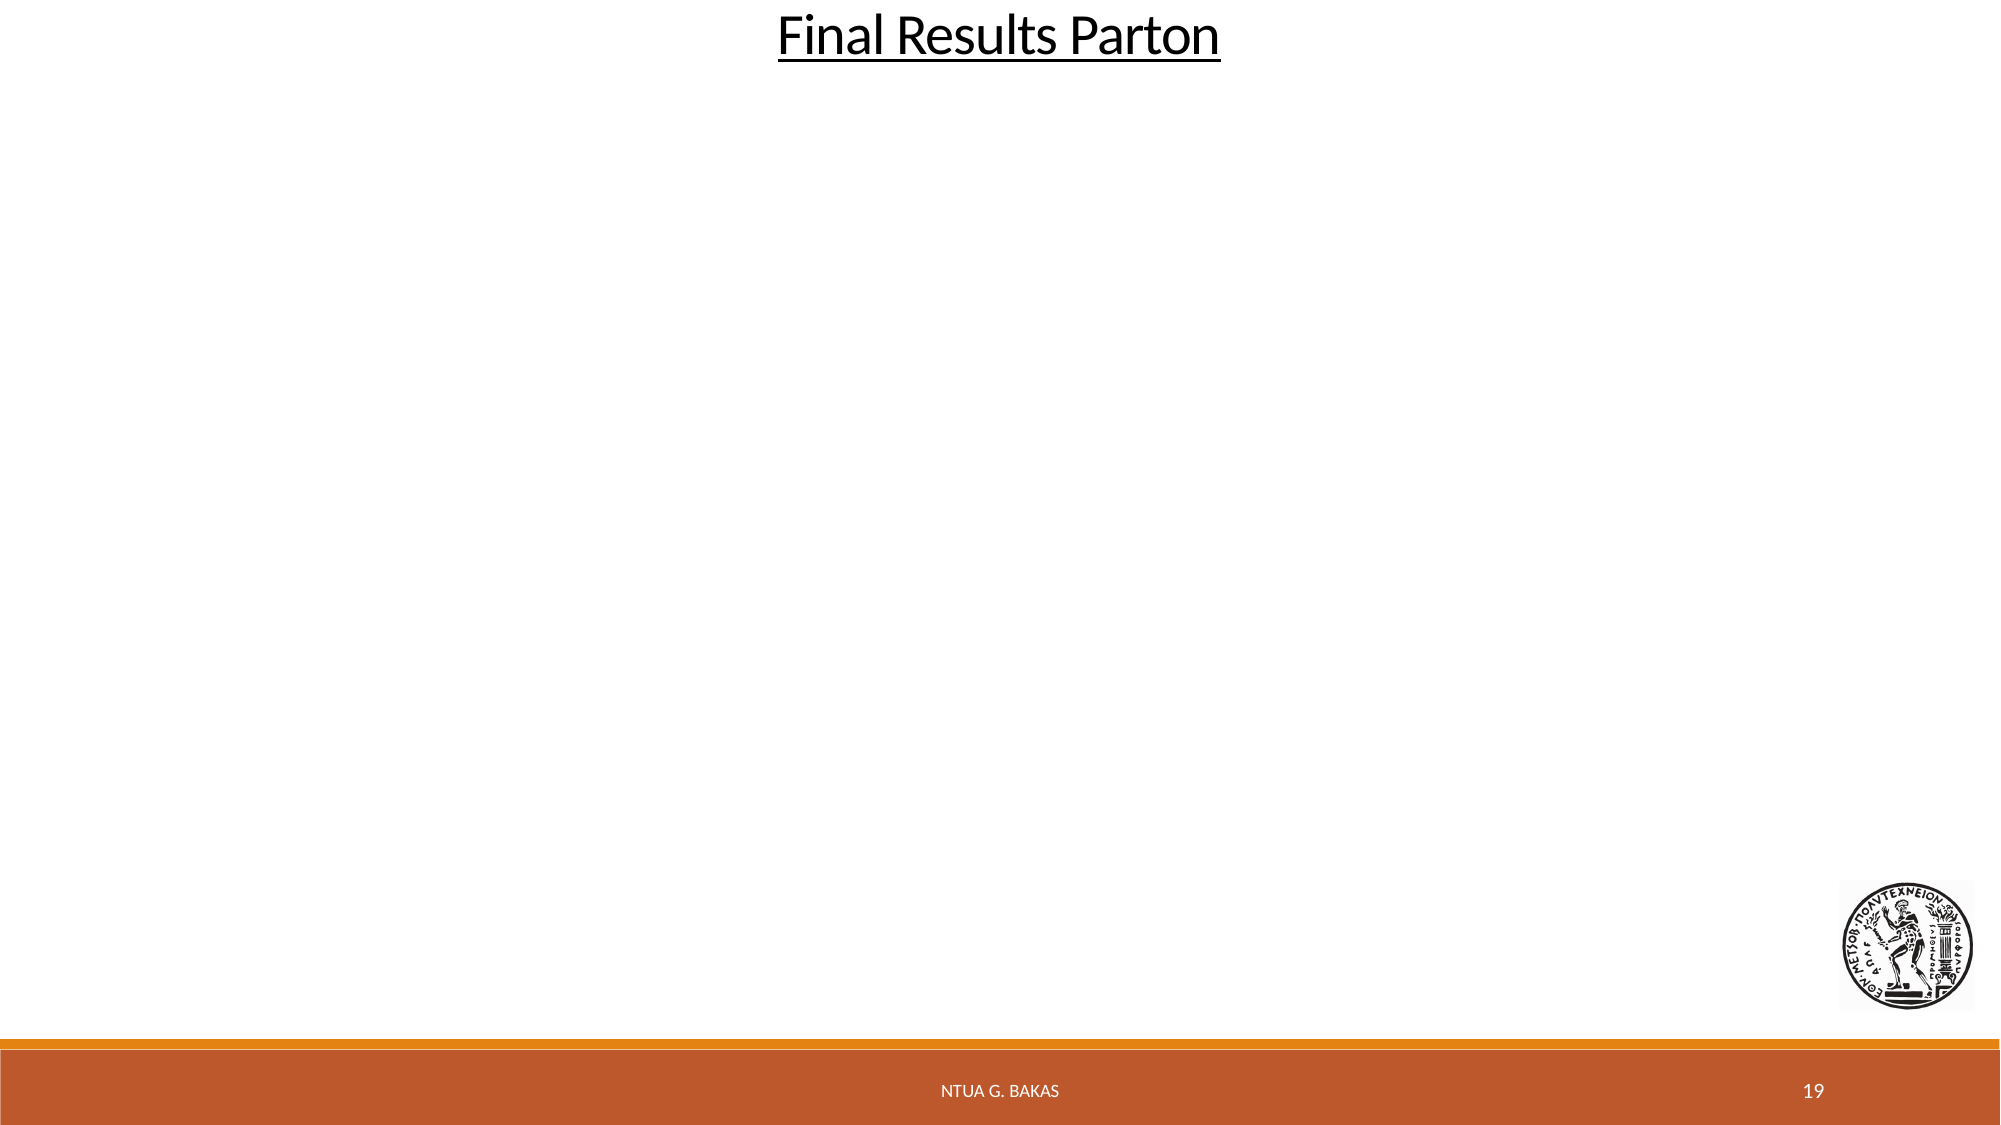

Final Results Parton
NTUA G. Bakas
19